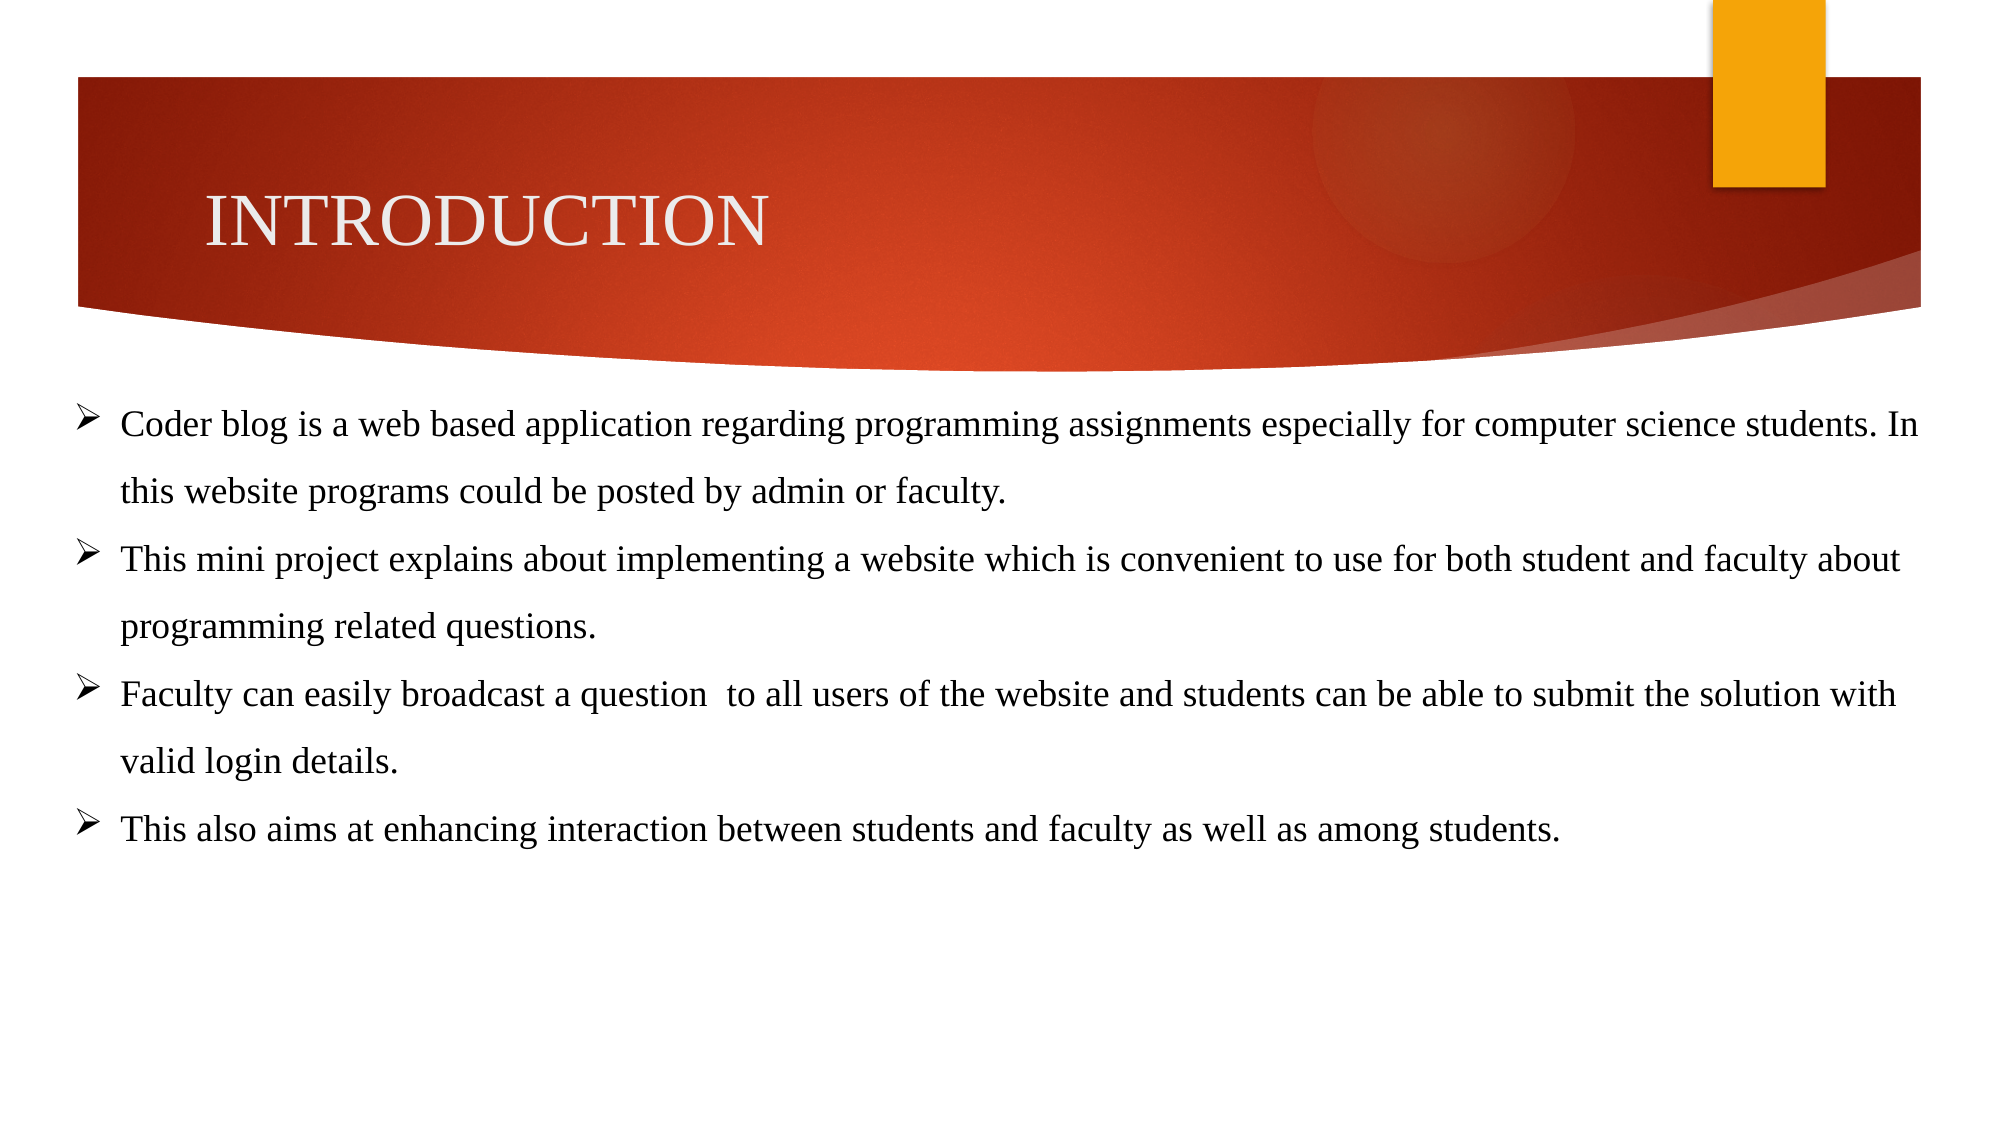

# INTRODUCTION
Coder blog is a web based application regarding programming assignments especially for computer science students. In this website programs could be posted by admin or faculty.
This mini project explains about implementing a website which is convenient to use for both student and faculty about programming related questions.
Faculty can easily broadcast a question  to all users of the website and students can be able to submit the solution with valid login details.
This also aims at enhancing interaction between students and faculty as well as among students.